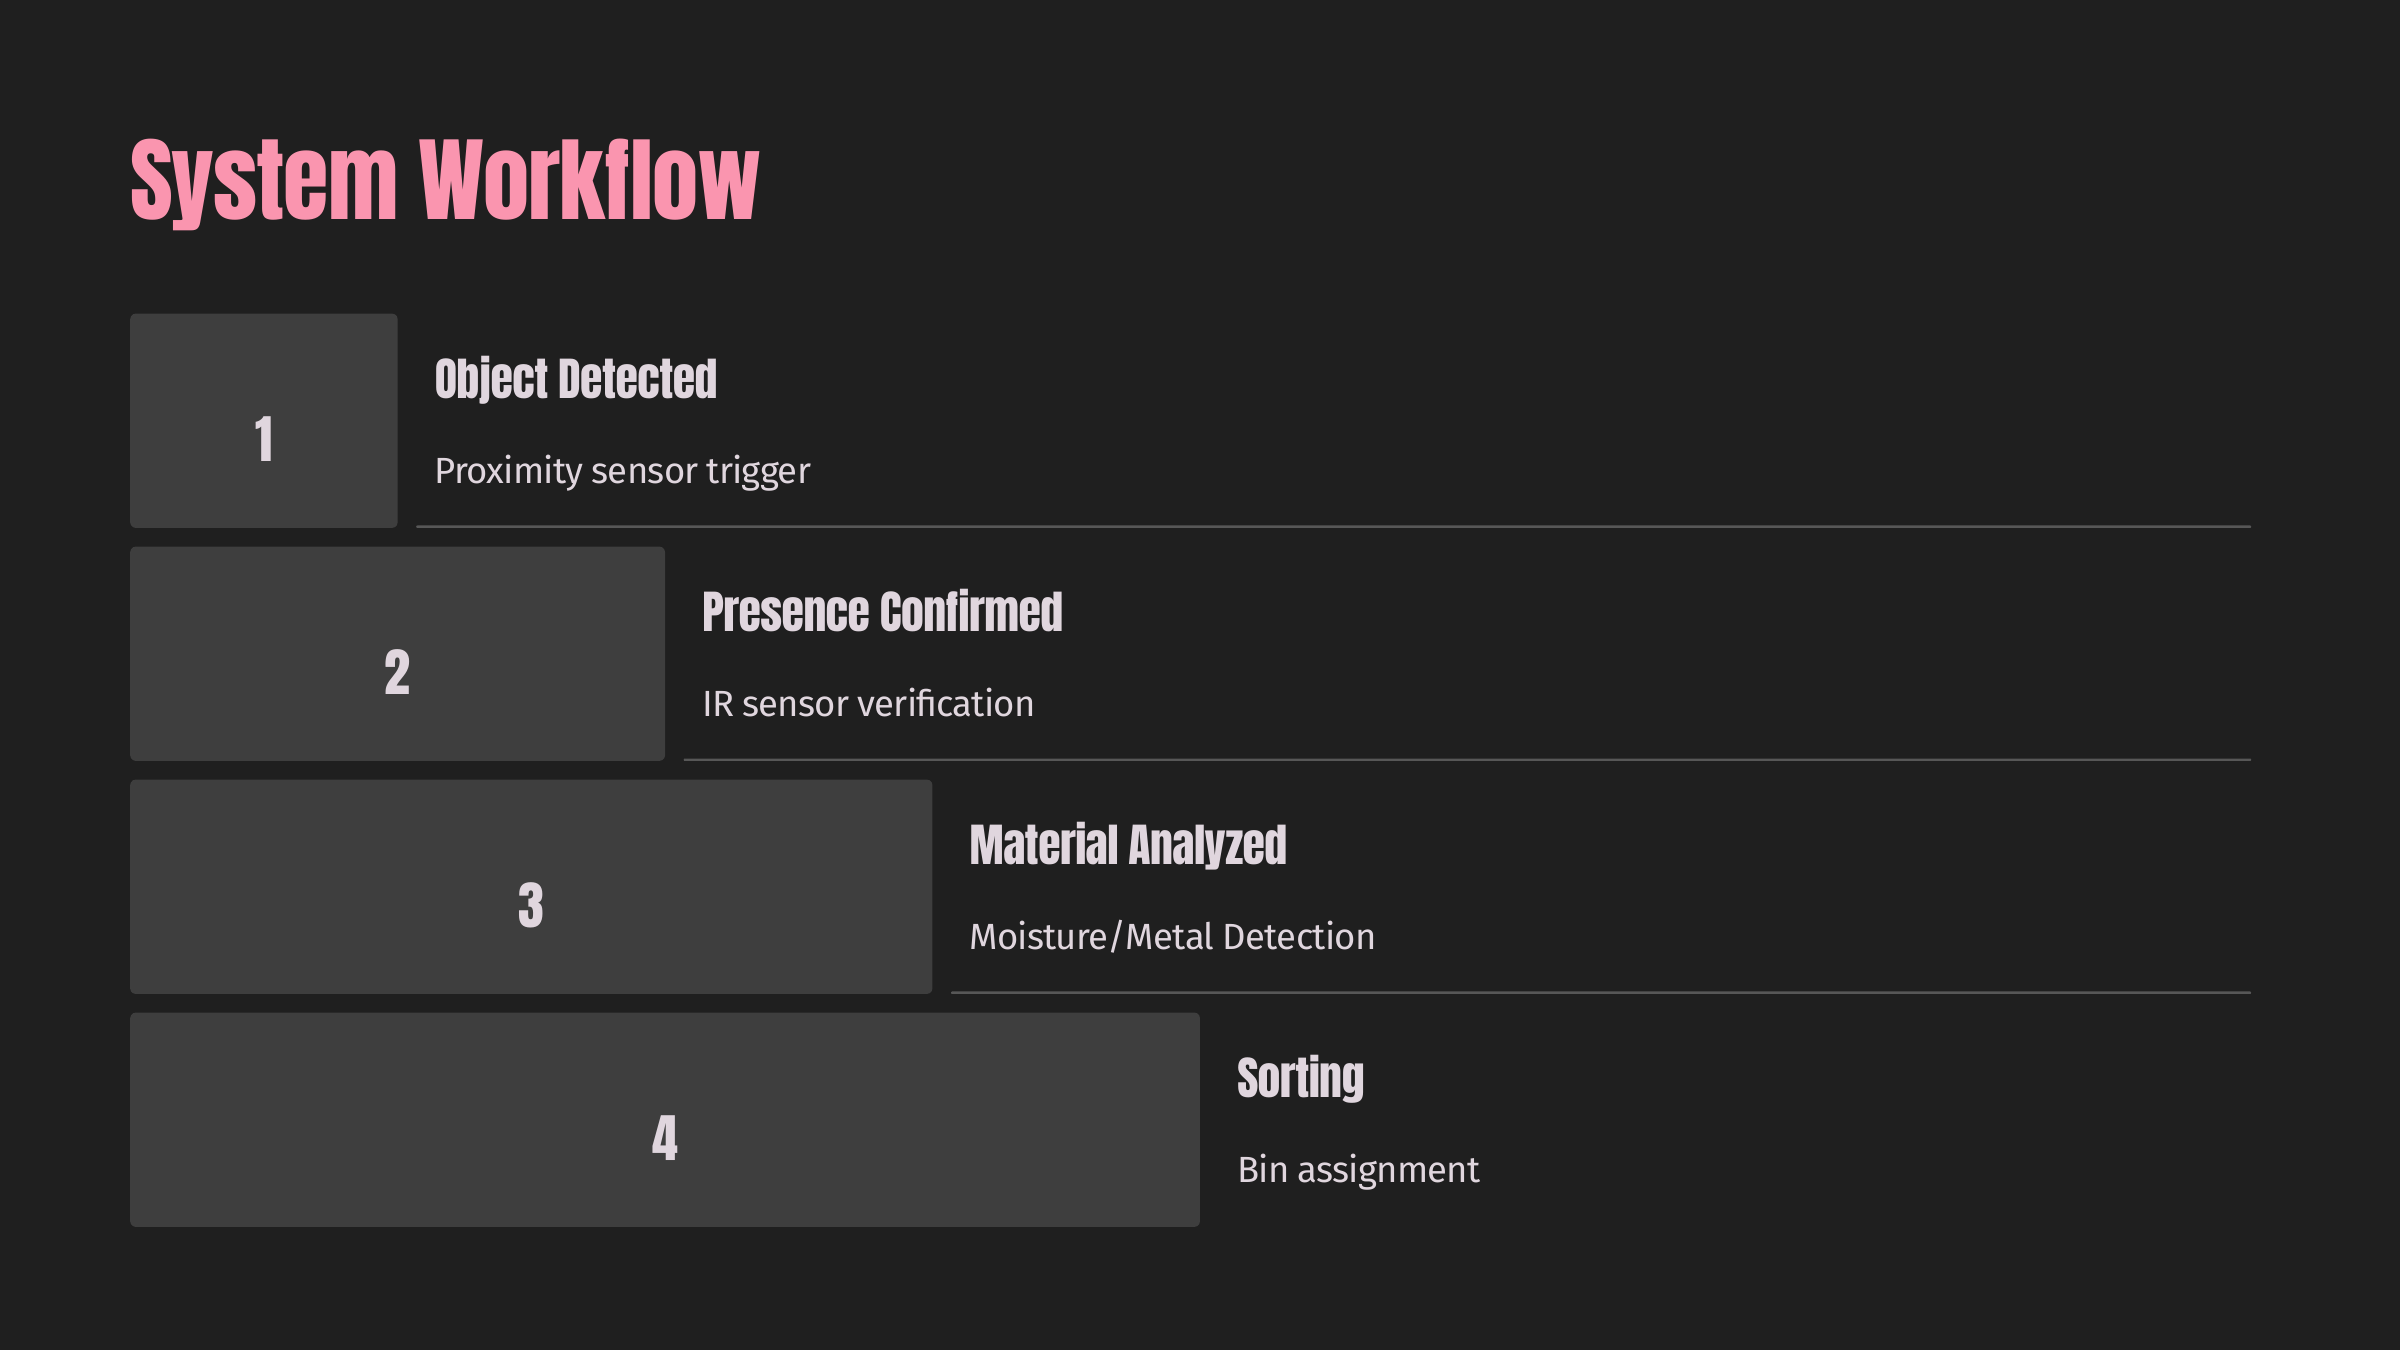

System Workflow

Object Detected
1
Proximity sensor trigger

Presence Confirmed
2
IR sensor verification

Material Analyzed
3
Moisture/Metal Detection

Sorting
4
Bin assignment